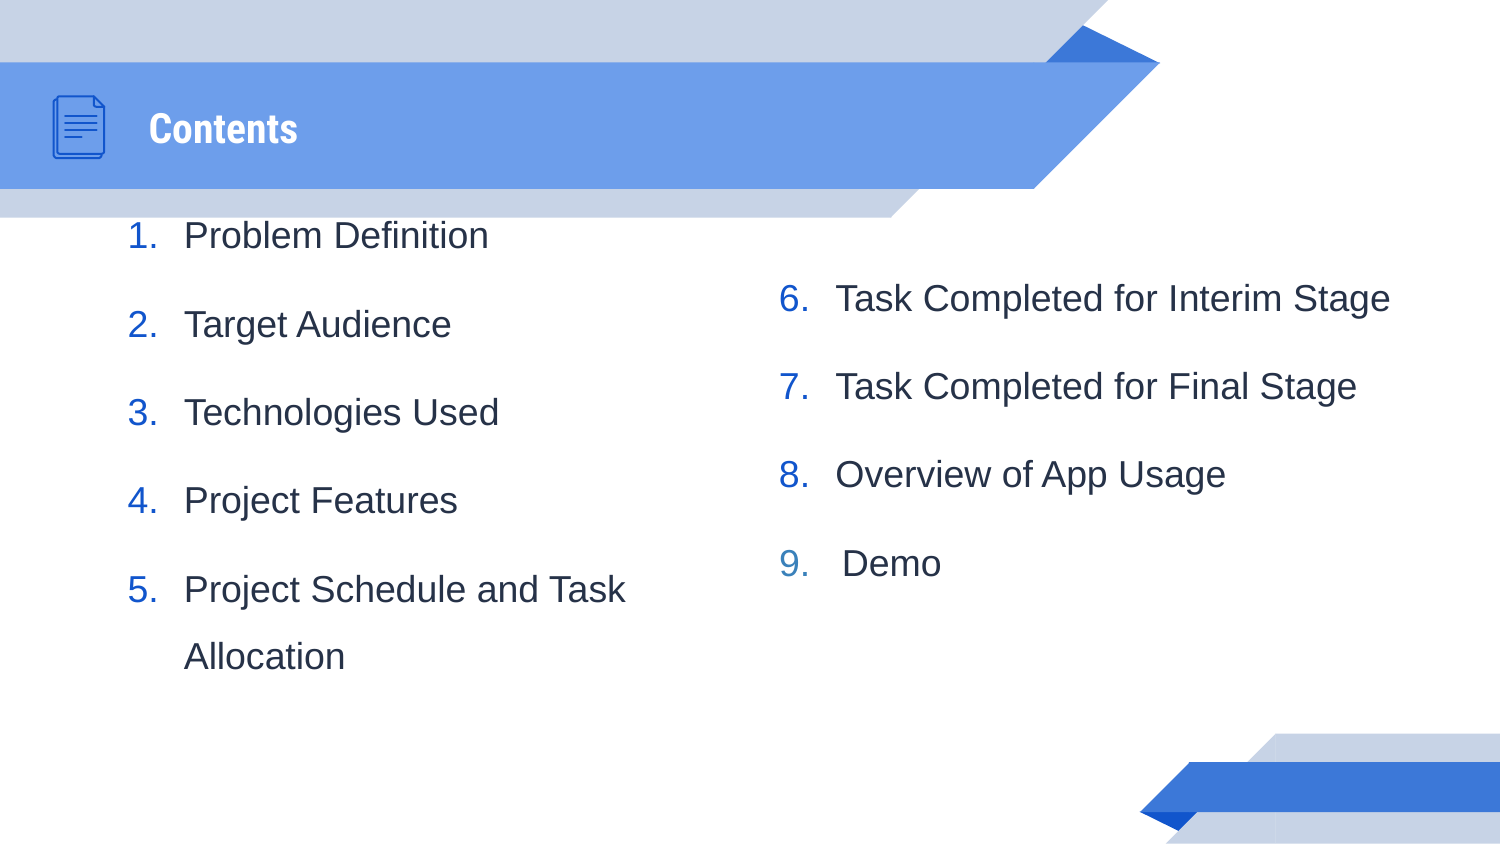

# Contents

Problem Definition
Target Audience
Technologies Used
Project Features
Project Schedule and Task Allocation
Task Completed for Interim Stage
Task Completed for Final Stage
Overview of App Usage
9.   Demo